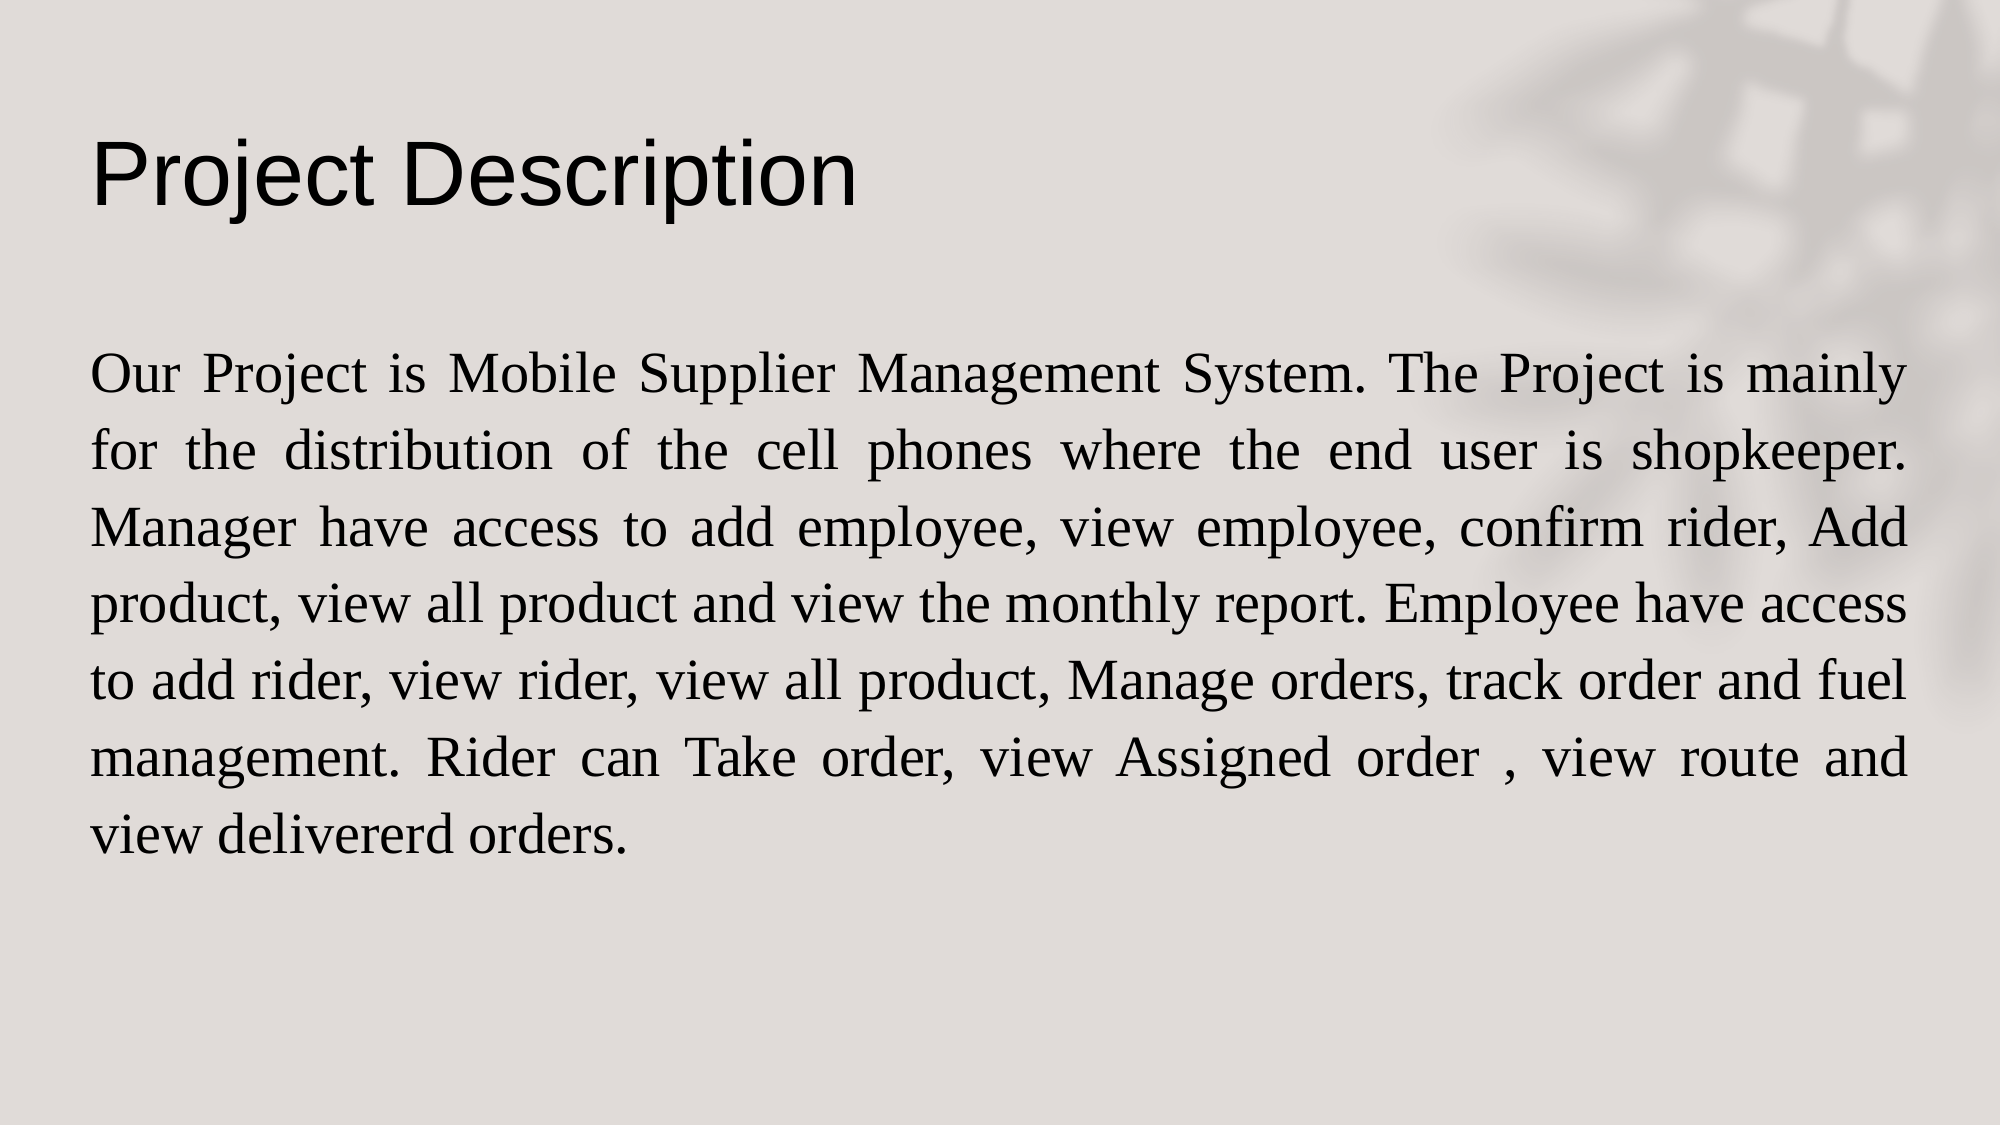

# Project Description
Our Project is Mobile Supplier Management System. The Project is mainly for the distribution of the cell phones where the end user is shopkeeper. Manager have access to add employee, view employee, confirm rider, Add product, view all product and view the monthly report. Employee have access to add rider, view rider, view all product, Manage orders, track order and fuel management. Rider can Take order, view Assigned order , view route and view delivererd orders.